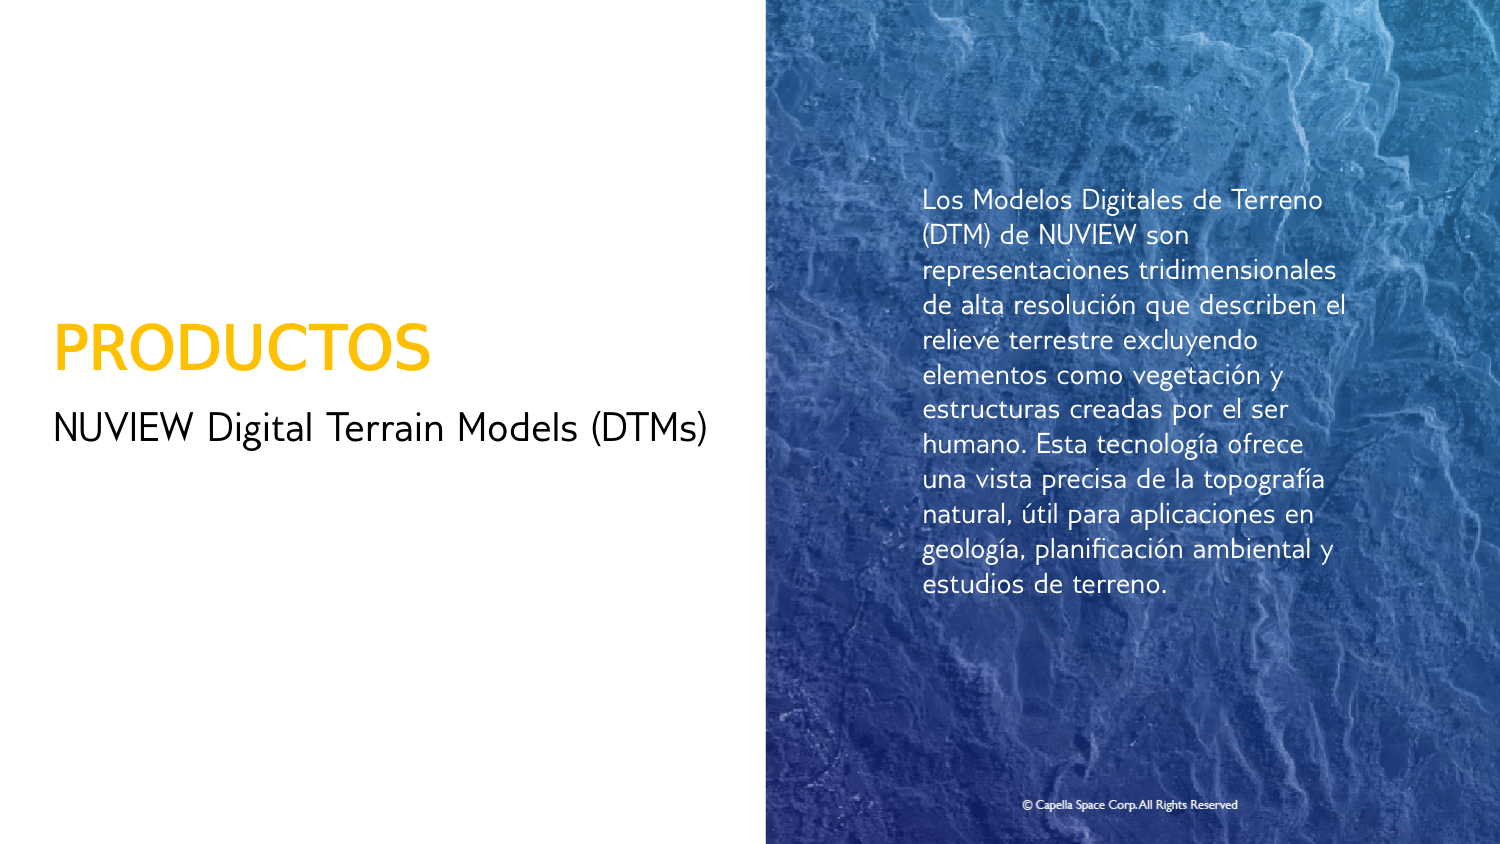

Los Modelos Digitales de Terreno (DTM) de NUVIEW son representaciones tridimensionales de alta resolución que describen el relieve terrestre excluyendo elementos como vegetación y estructuras creadas por el ser humano. Esta tecnología ofrece una vista precisa de la topografía natural, útil para aplicaciones en geología, planificación ambiental y estudios de terreno.
PRODUCTOS
NUVIEW Digital Terrain Models (DTMs)